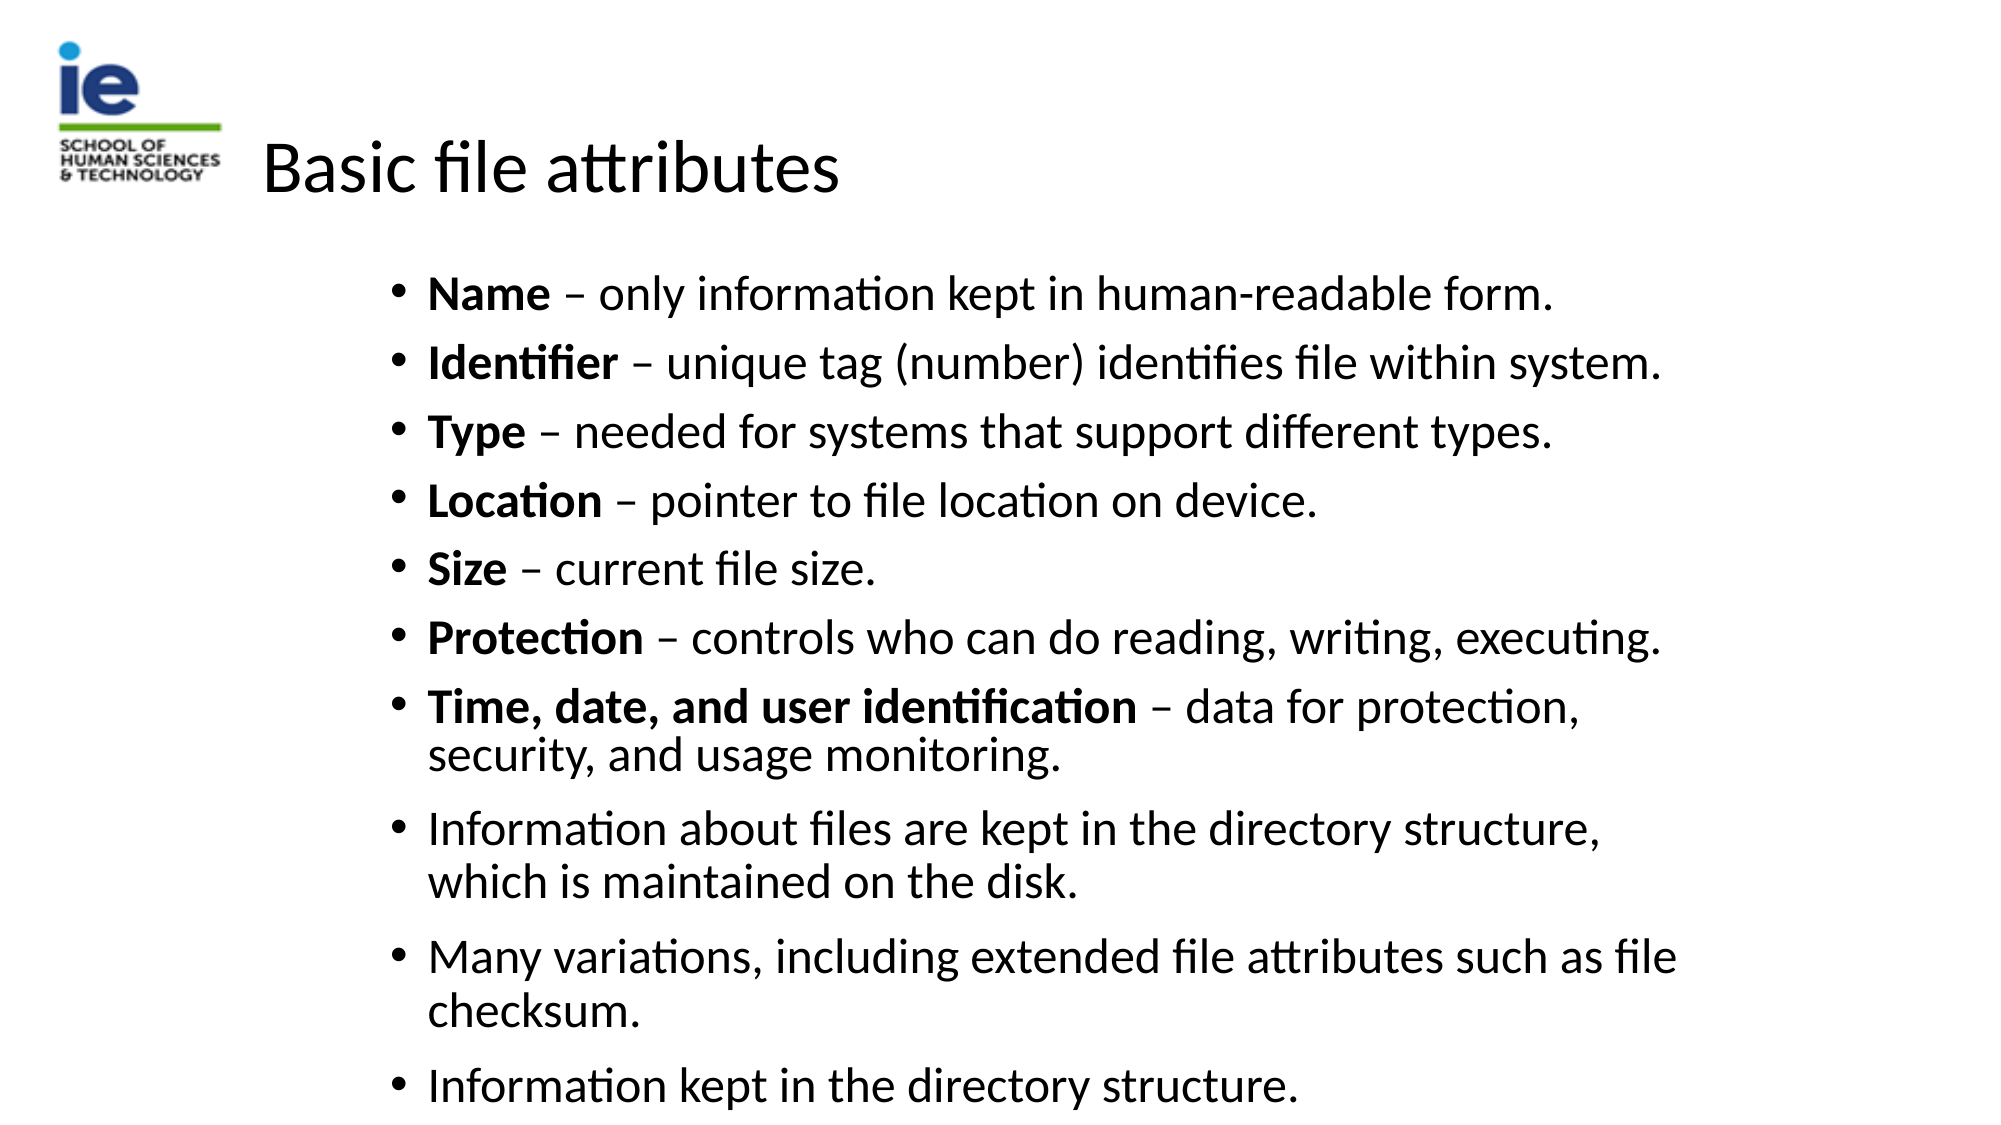

# Basic file attributes
Name – only information kept in human-readable form.
Identifier – unique tag (number) identifies file within system.
Type – needed for systems that support different types.
Location – pointer to file location on device.
Size – current file size.
Protection – controls who can do reading, writing, executing.
Time, date, and user identification – data for protection, security, and usage monitoring.
Information about files are kept in the directory structure,
which is maintained on the disk.
Many variations, including extended file attributes such as file checksum.
Information kept in the directory structure.